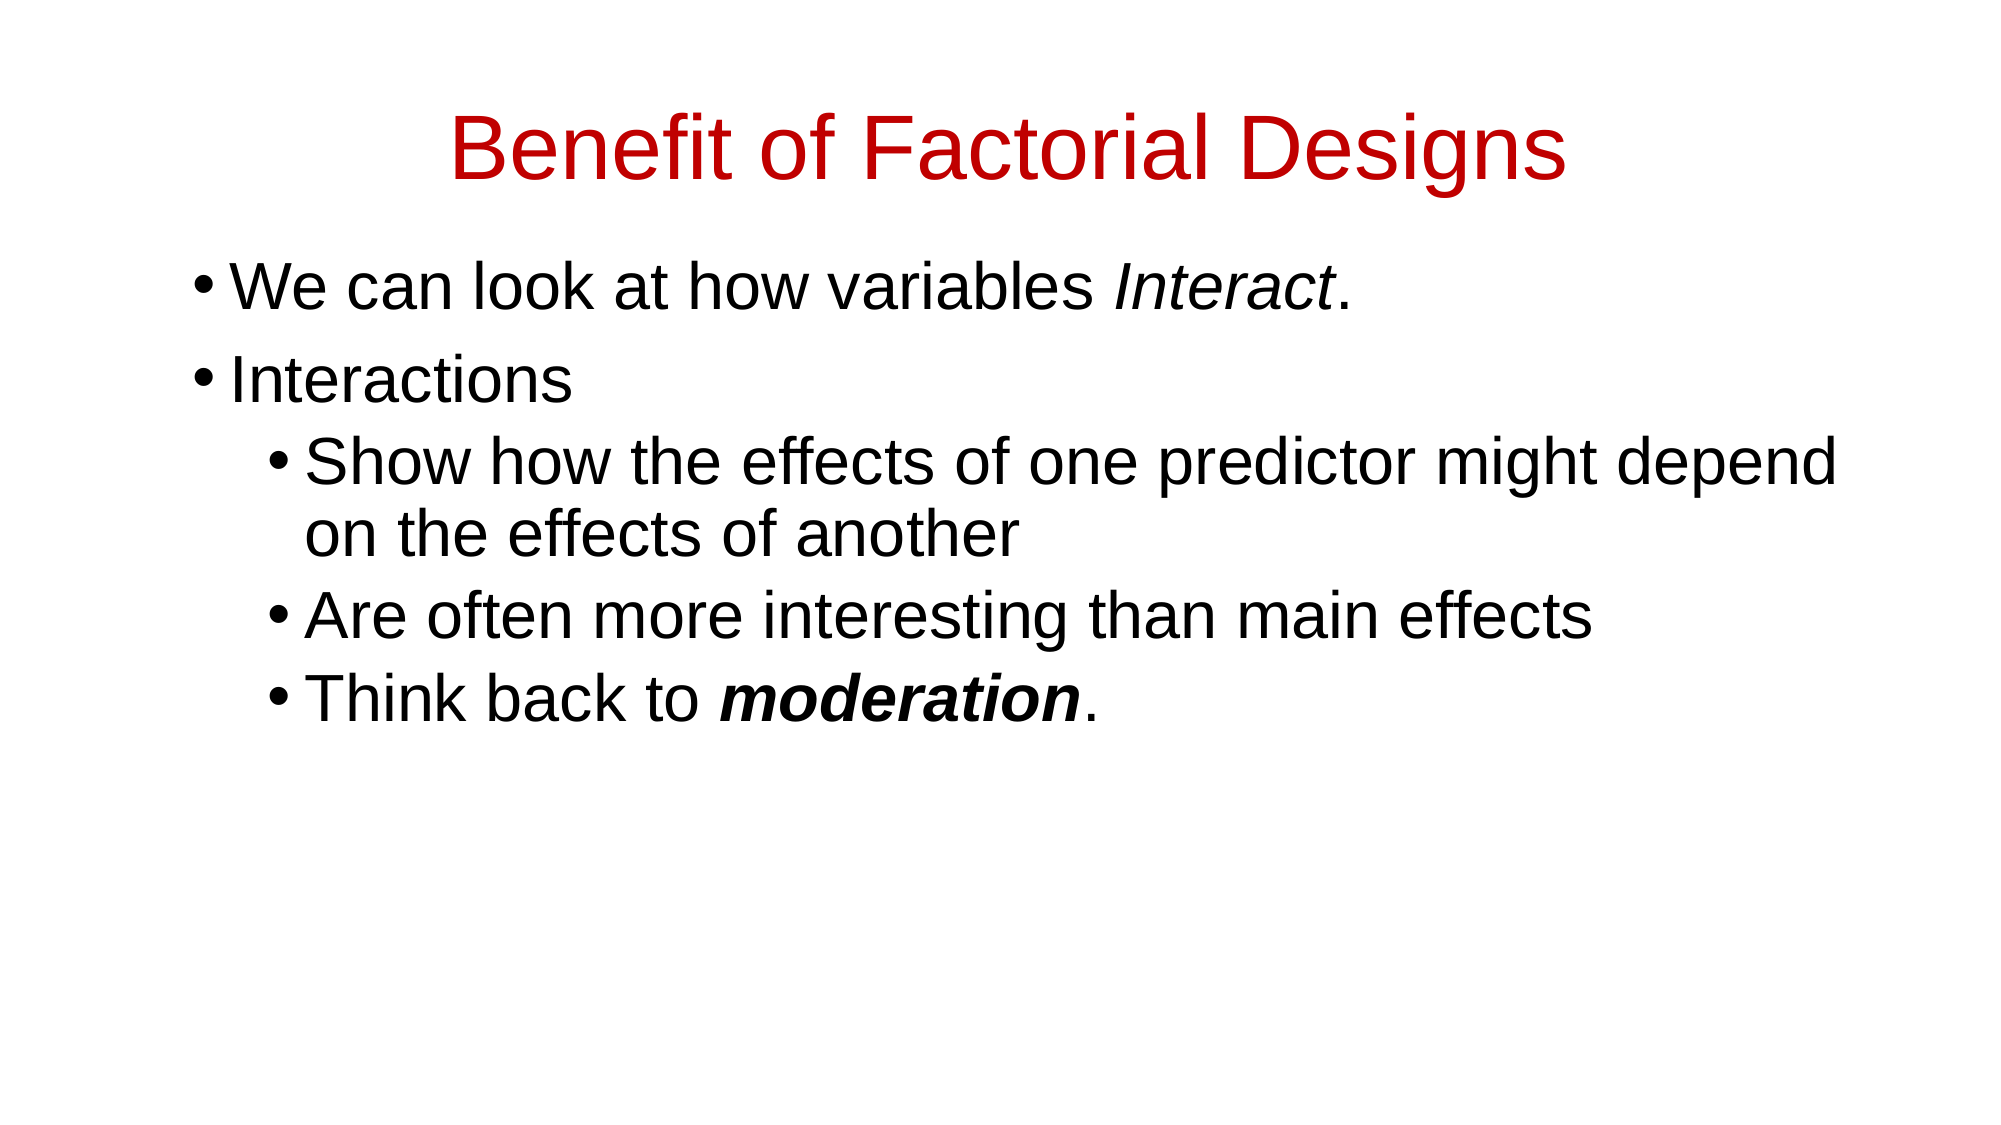

# Benefit of Factorial Designs
We can look at how variables Interact.
Interactions
Show how the effects of one predictor might depend on the effects of another
Are often more interesting than main effects
Think back to moderation.